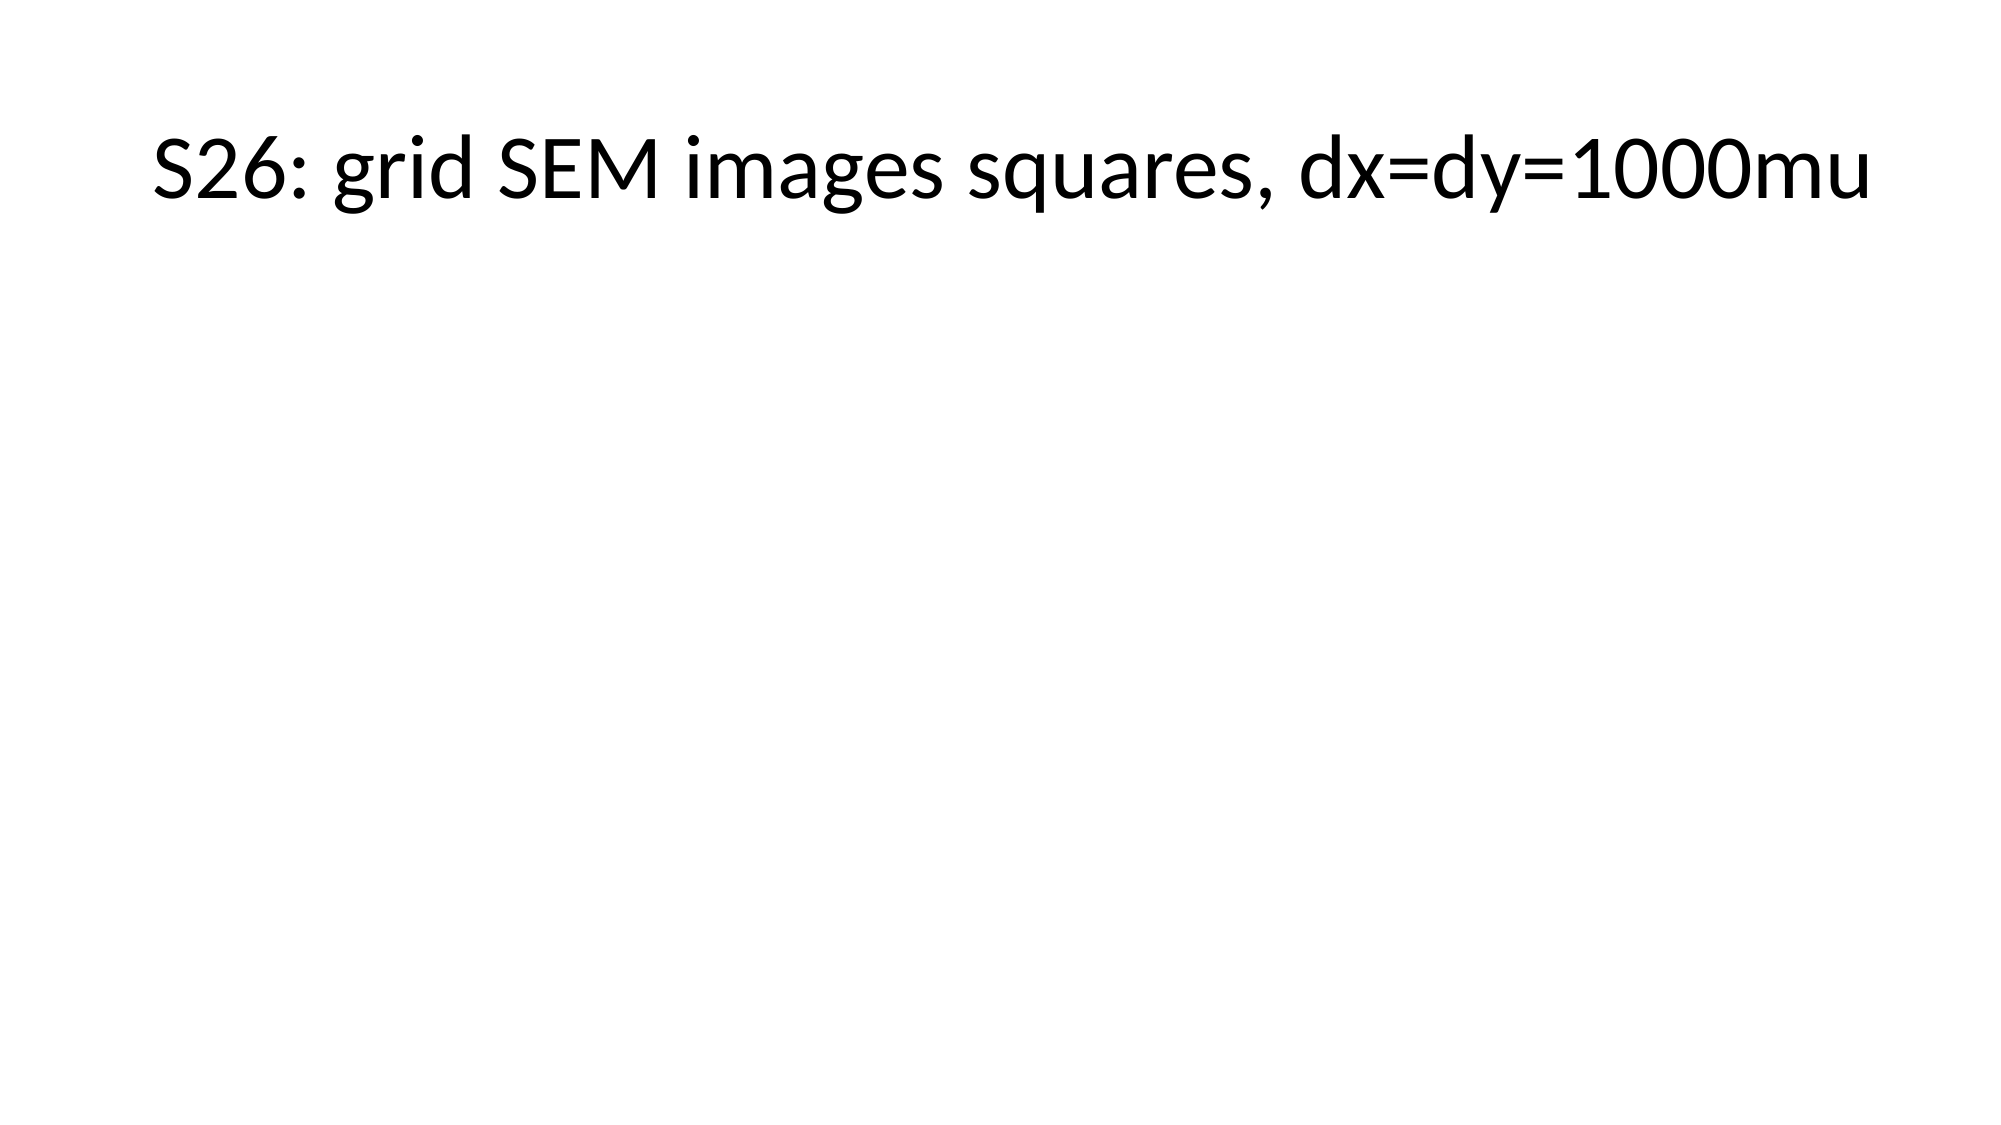

# S26: grid SEM images squares, dx=dy=1000mu